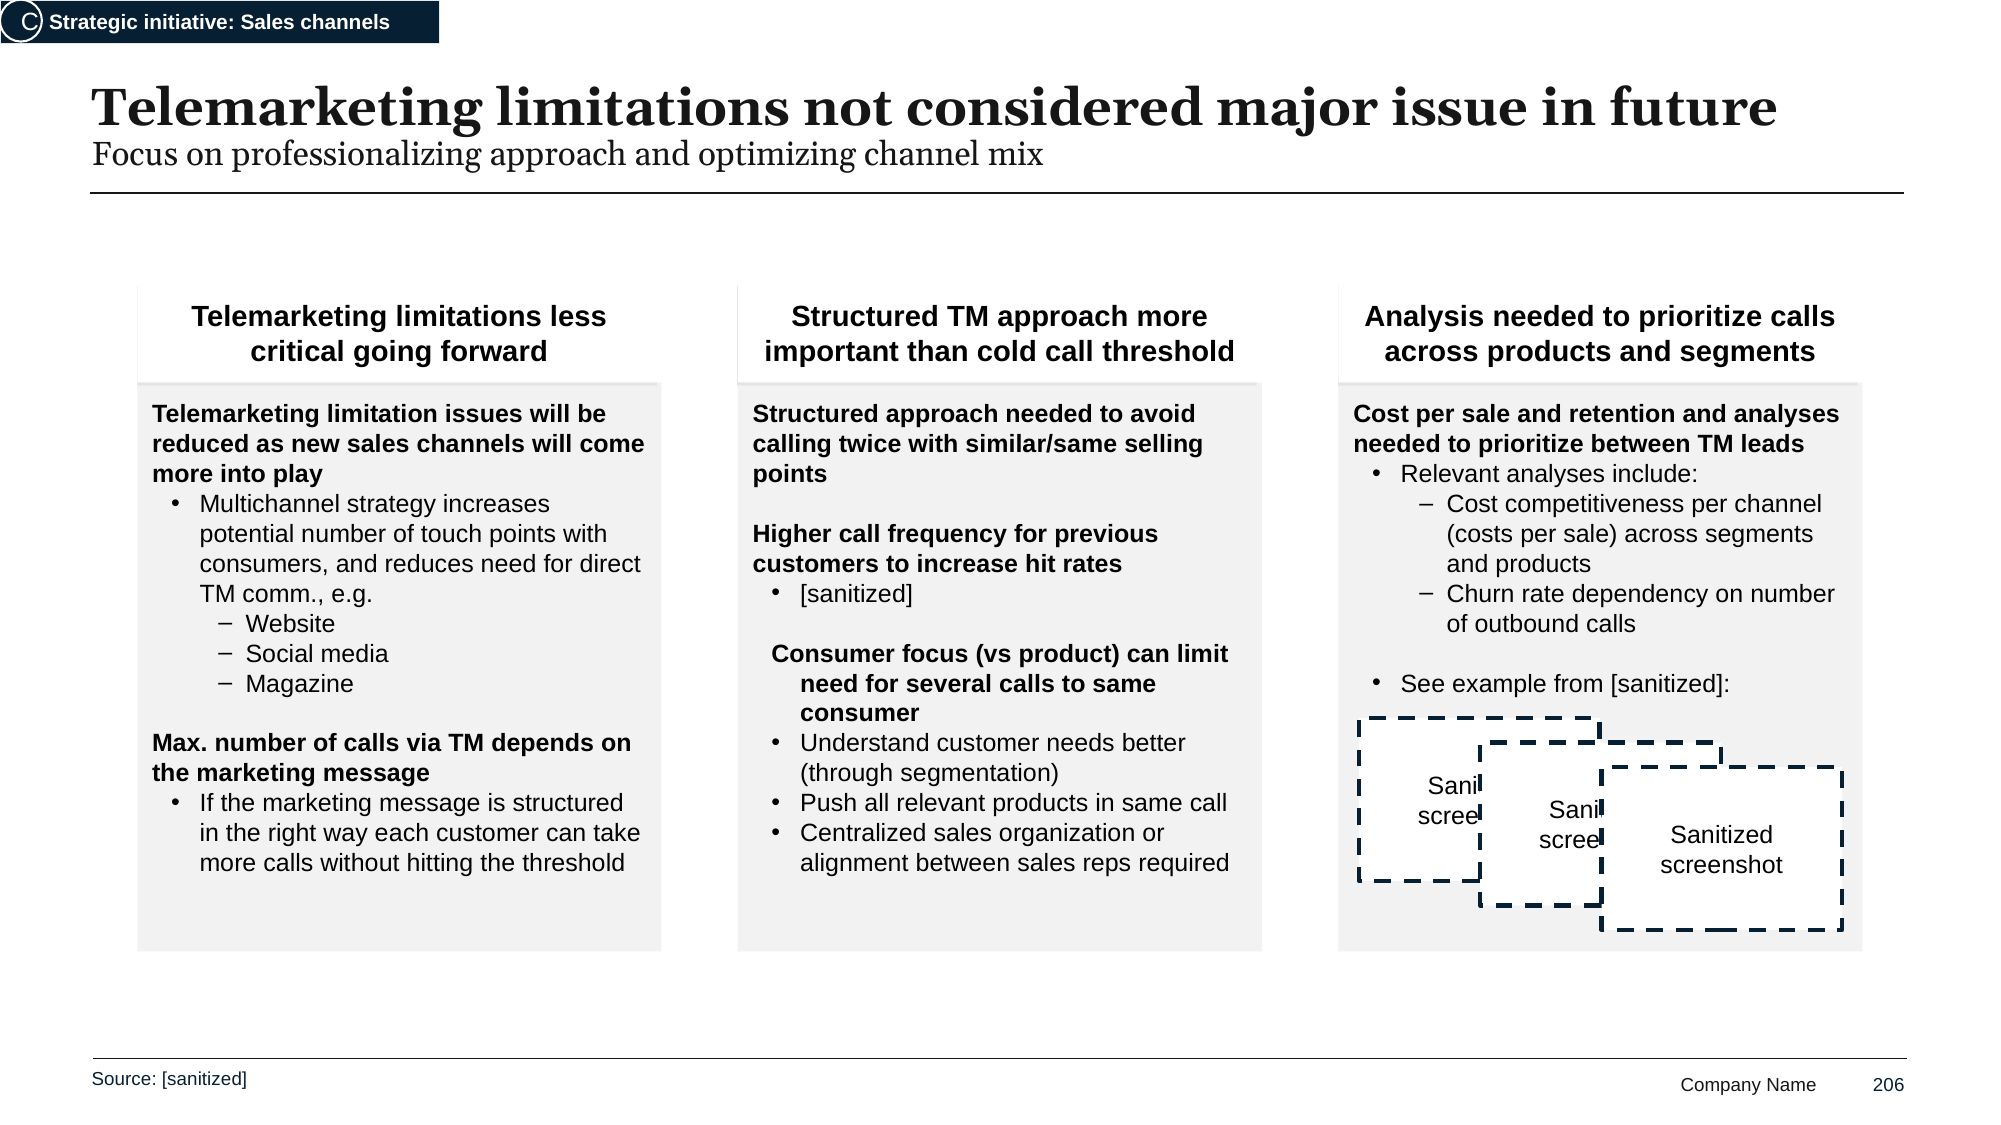

Strategic initiative: Sales channels
C
# Telemarketing limitations not considered major issue in future Focus on professionalizing approach and optimizing channel mix
Telemarketing limitations less critical going forward
Structured TM approach more important than cold call threshold
Analysis needed to prioritize calls across products and segments
Telemarketing limitation issues will be reduced as new sales channels will come more into play
Multichannel strategy increases potential number of touch points with consumers, and reduces need for direct TM comm., e.g.
Website
Social media
Magazine

Max. number of calls via TM depends on the marketing message
If the marketing message is structured in the right way each customer can take more calls without hitting the threshold

Structured approach needed to avoid calling twice with similar/same selling points

Higher call frequency for previous customers to increase hit rates
[sanitized]

Consumer focus (vs product) can limit need for several calls to same consumer
Understand customer needs better (through segmentation)
Push all relevant products in same call
Centralized sales organization or alignment between sales reps required
Cost per sale and retention and analyses needed to prioritize between TM leads
Relevant analyses include:
Cost competitiveness per channel (costs per sale) across segments and products
Churn rate dependency on number of outbound calls

See example from [sanitized]:

Sanitized screenshot
Sanitized screenshot
Sanitized screenshot
Source: [sanitized]
206